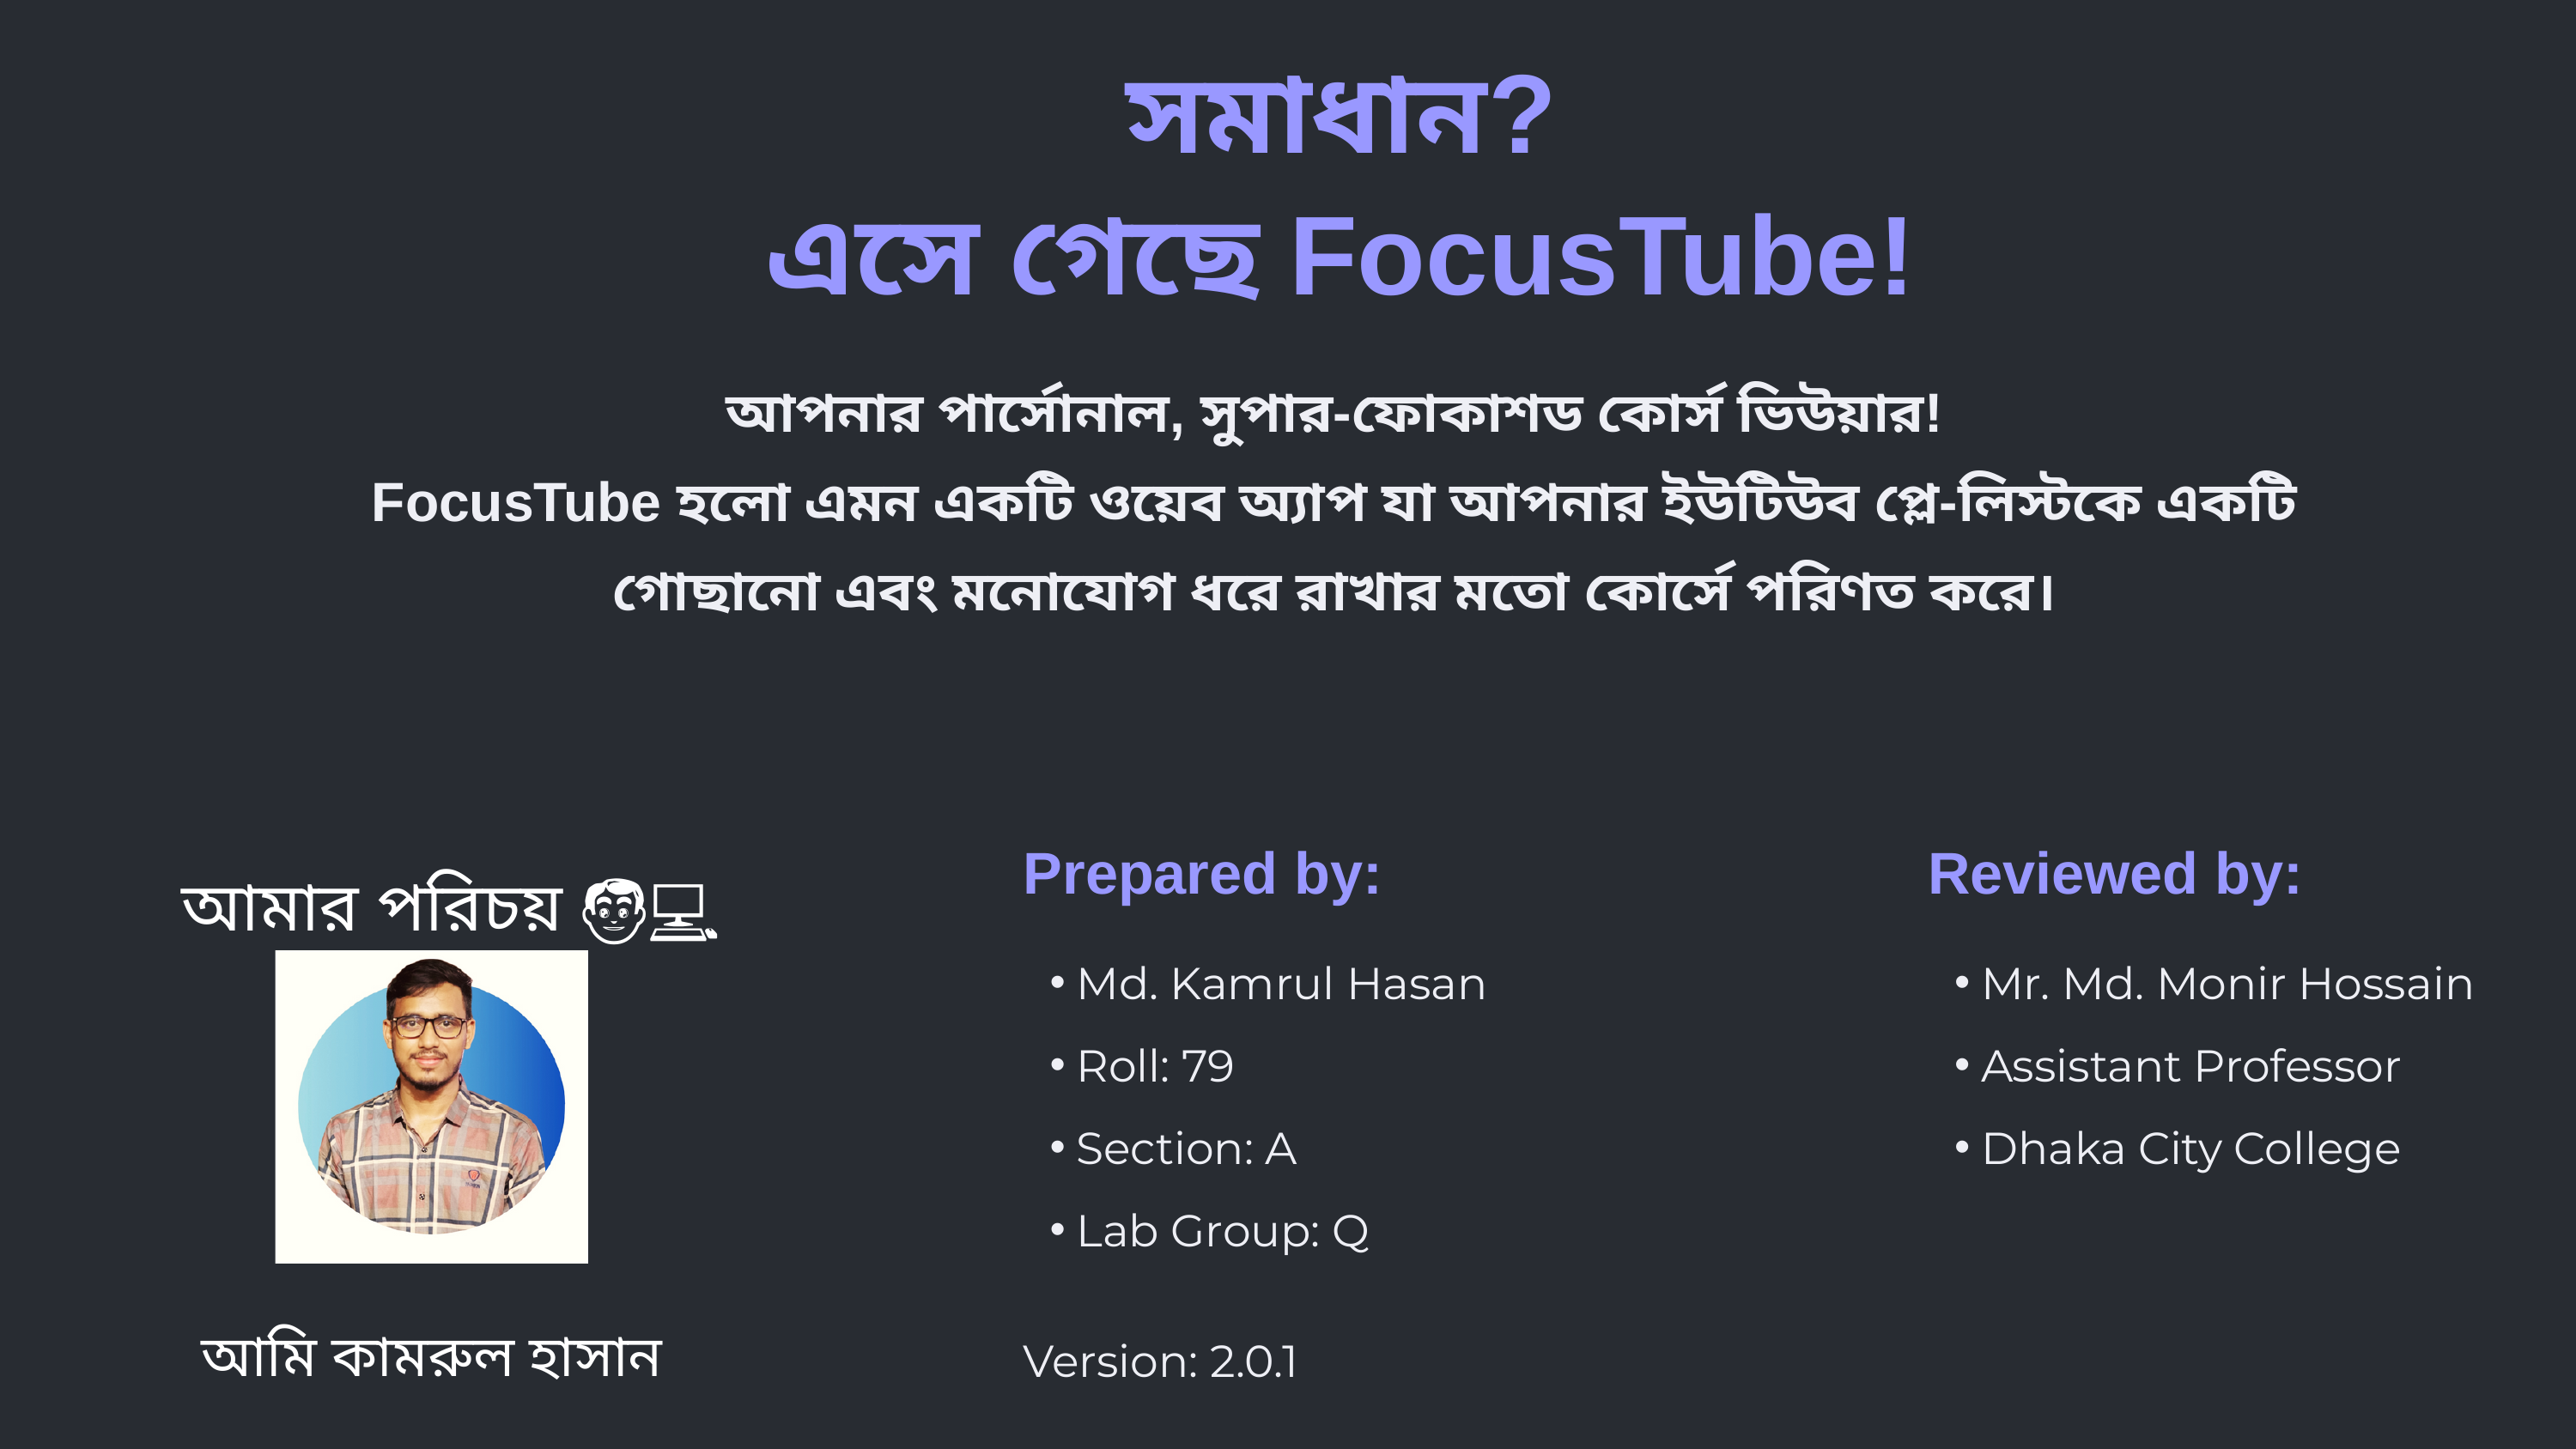

সমাধান?
এসে গেছে FocusTube!
আপনার পার্সোনাল, সুপার-ফোকাশড কোর্স ভিউয়ার!
FocusTube হলো এমন একটি ওয়েব অ্যাপ যা আপনার ইউটিউব প্লে-লিস্টকে একটি গোছানো এবং মনোযোগ ধরে রাখার মতো কোর্সে পরিণত করে।

Prepared by:
Reviewed by:
Md. Kamrul Hasan
Mr. Md. Monir Hossain
Roll: 79
Assistant Professor
Section: A
Dhaka City College
Lab Group: Q
Version: 2.0.1
আমার পরিচয় 👨‍💻

আমি কামরুল হাসান